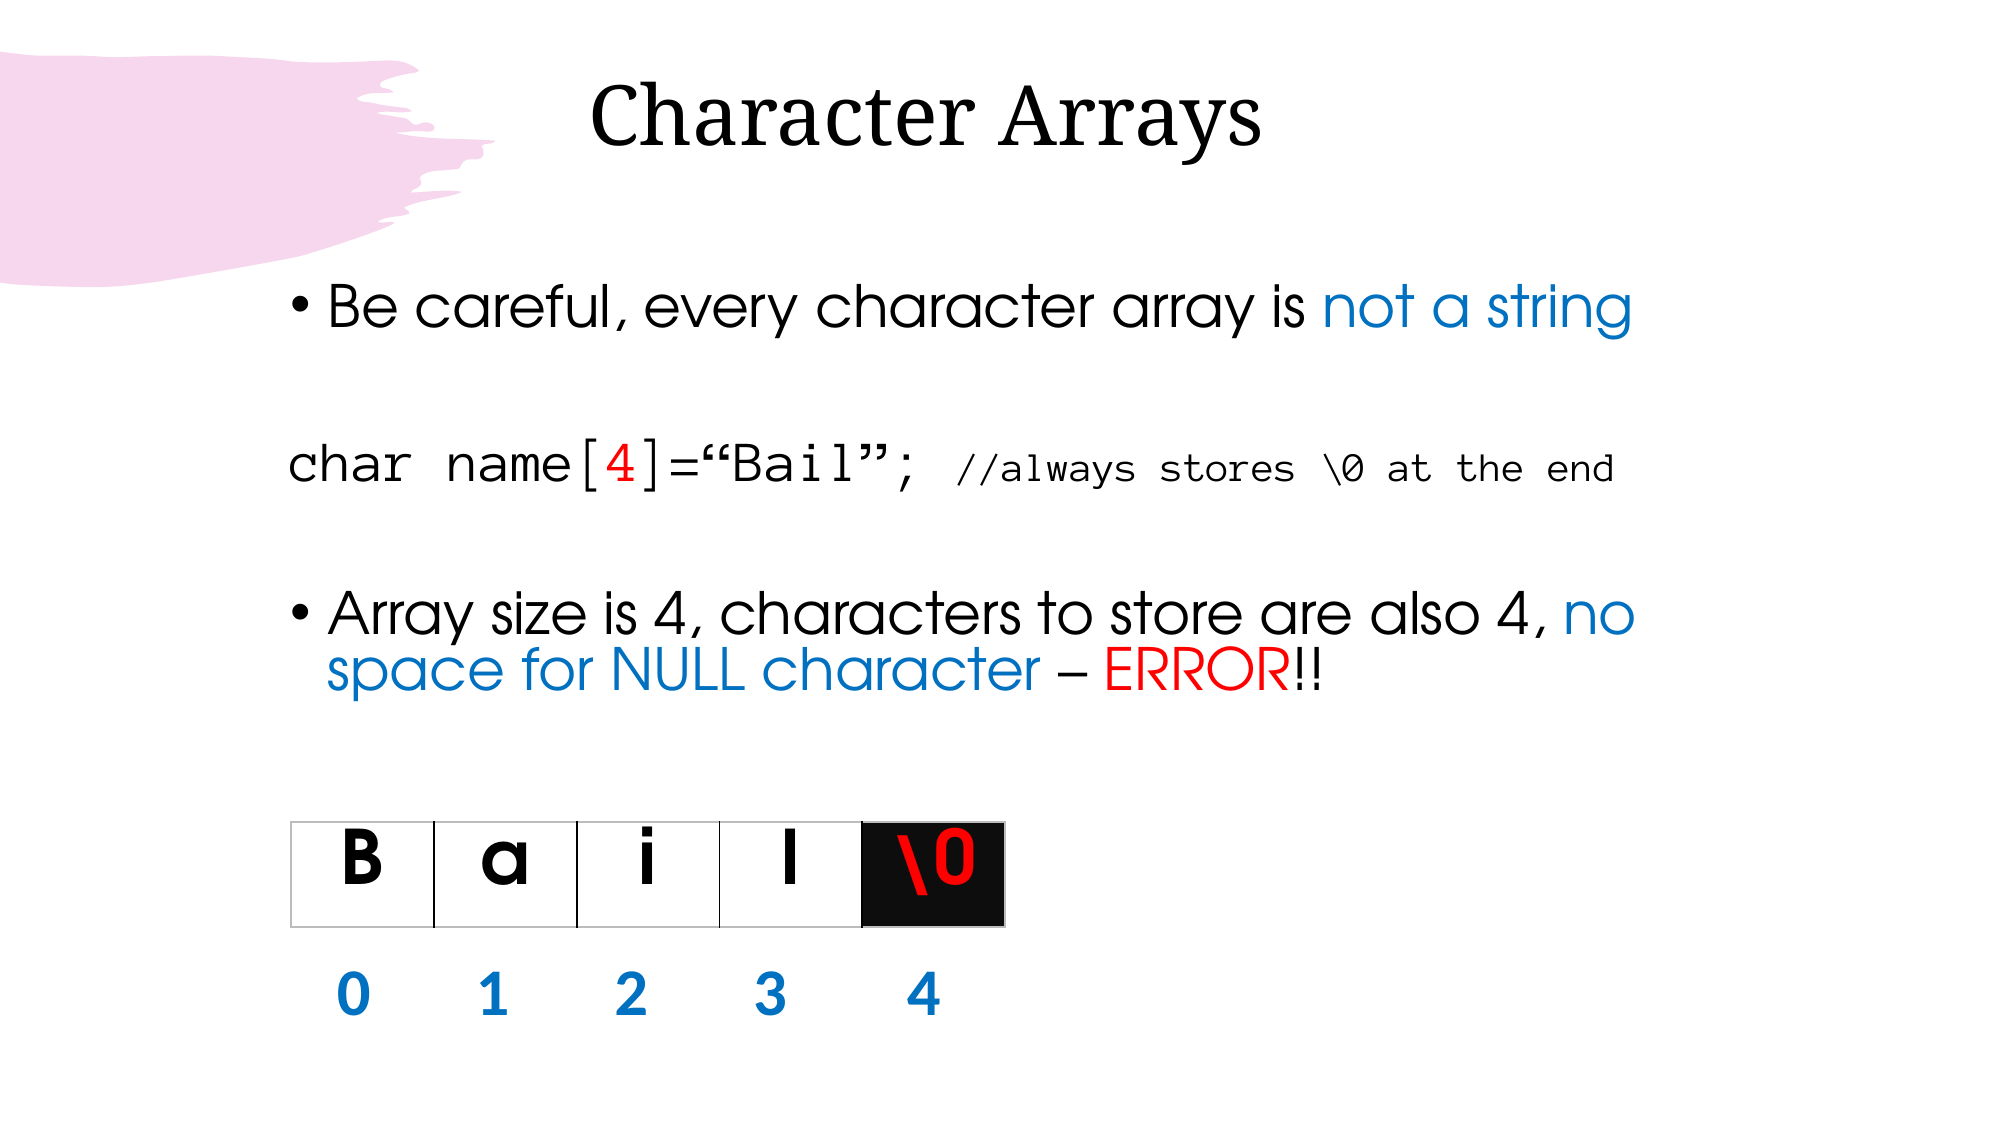

# Character Arrays
Be careful, every character array is not a string

char name[4]=“Bail”; //always stores \0 at the end

Array size is 4, characters to store are also 4, no space for NULL character – ERROR!!
| B | a | i | l | \0 |
| --- | --- | --- | --- | --- |
  0       1       2       3        4